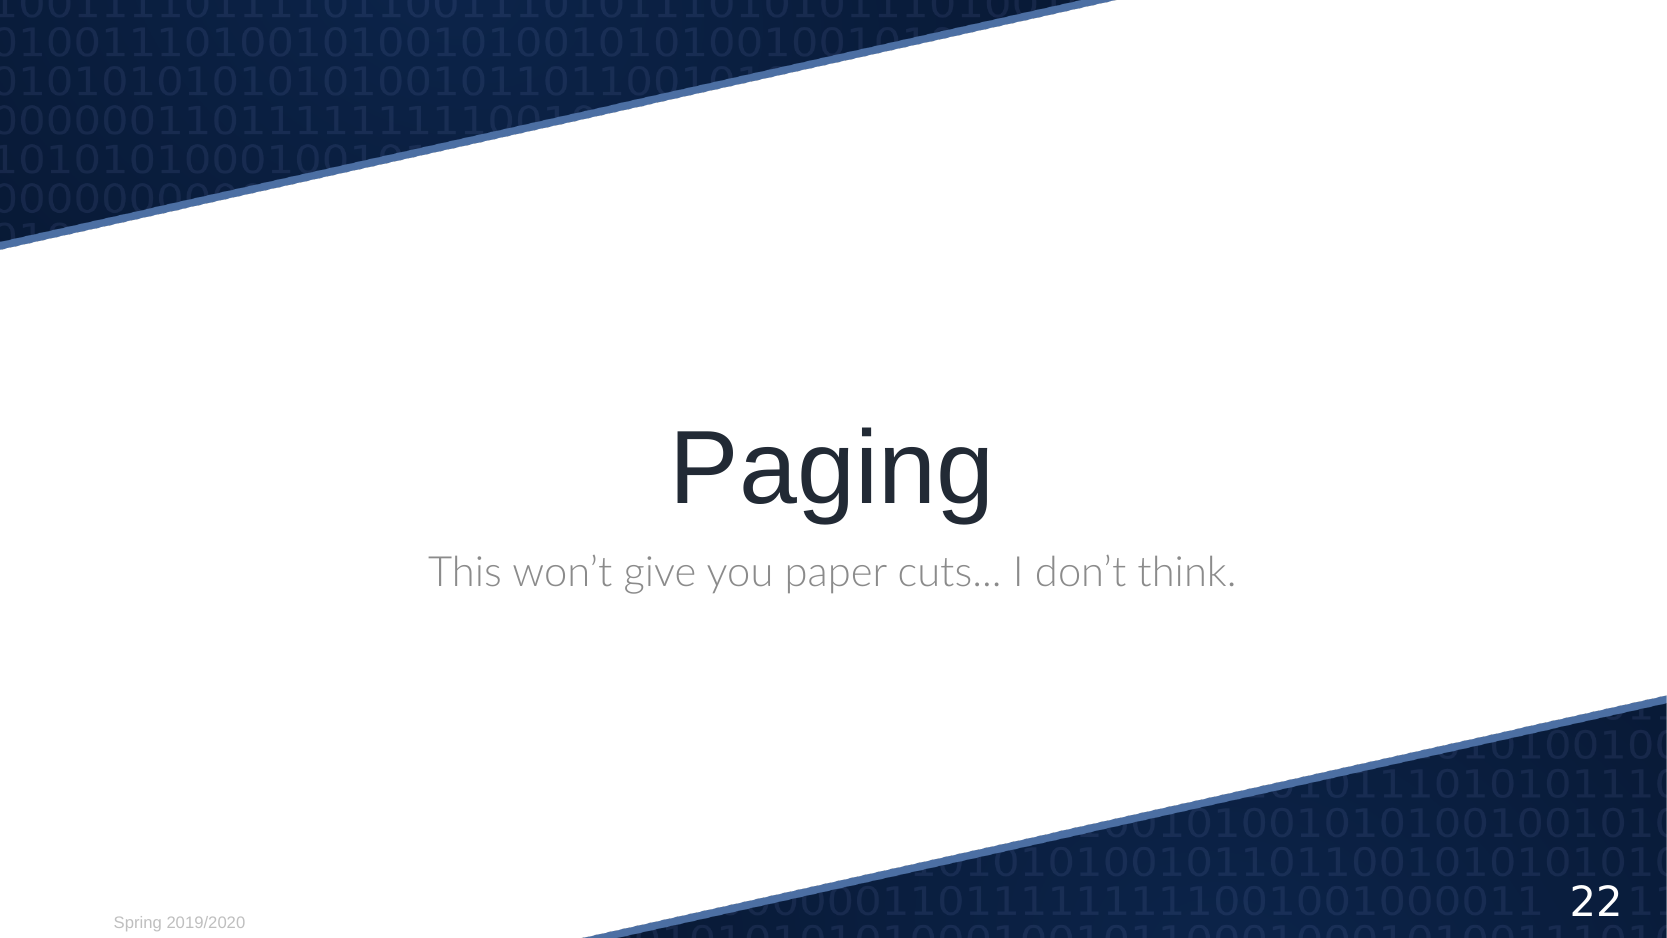

# Paging
This won’t give you paper cuts... I don’t think.
22